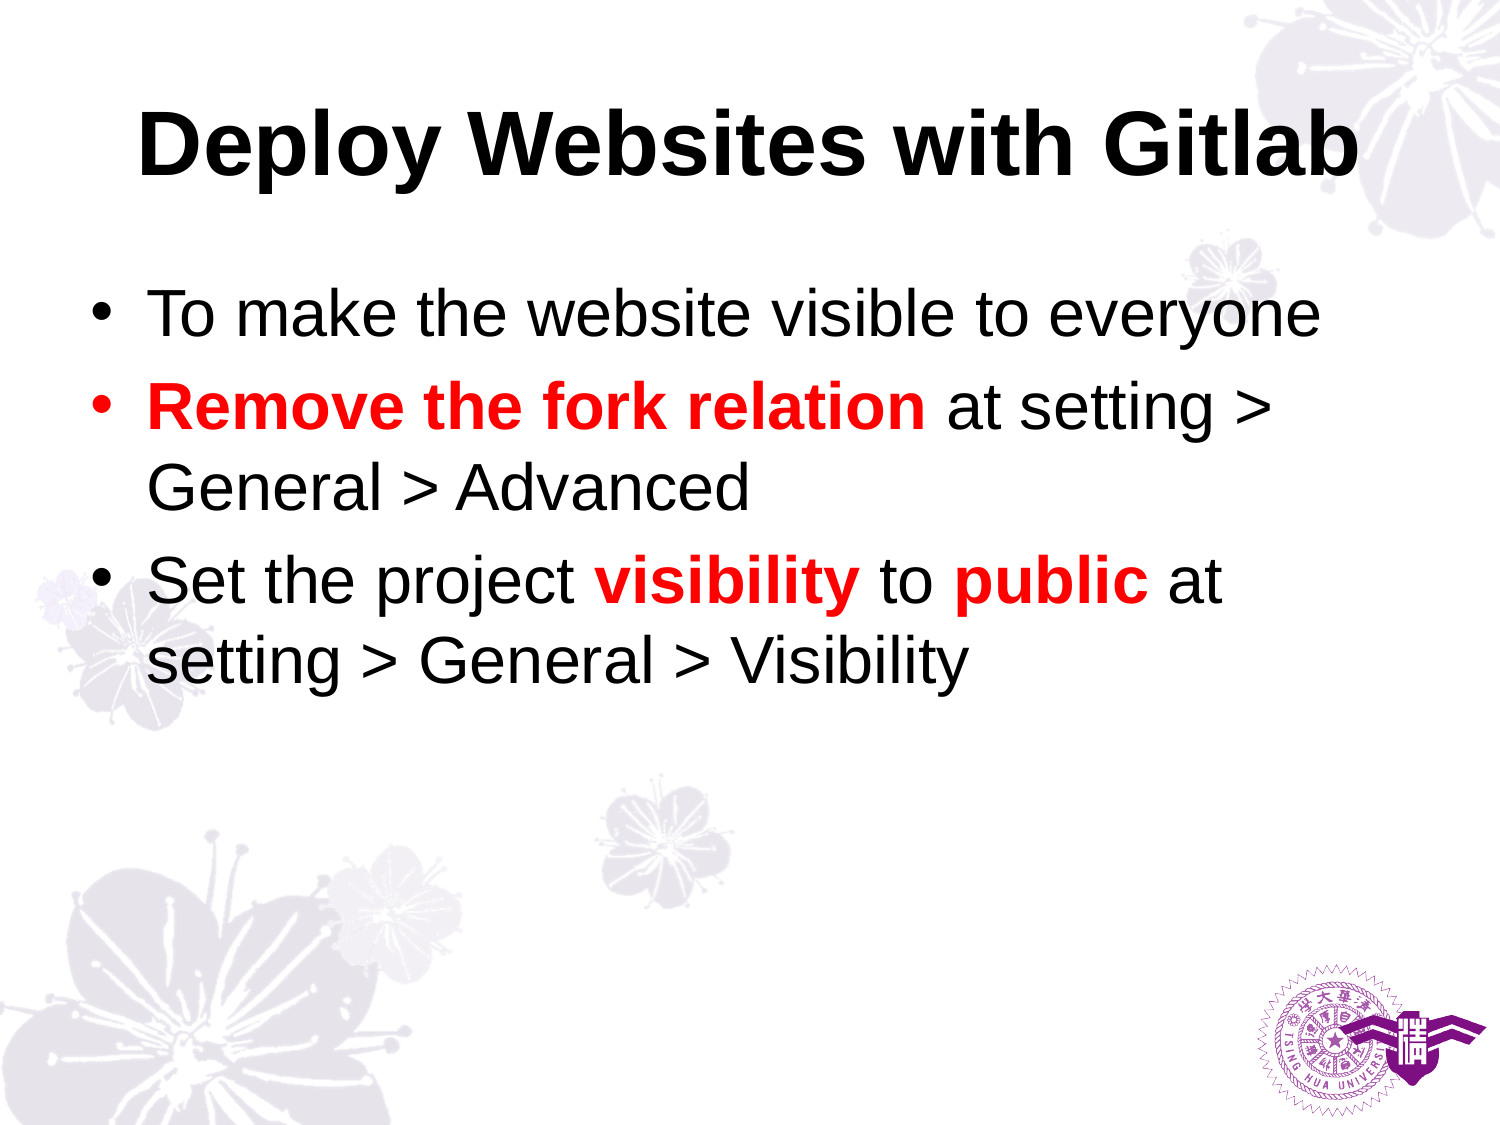

# Deploy Websites with Gitlab
To make the website visible to everyone
Remove the fork relation at setting > General > Advanced
Set the project visibility to public at setting > General > Visibility